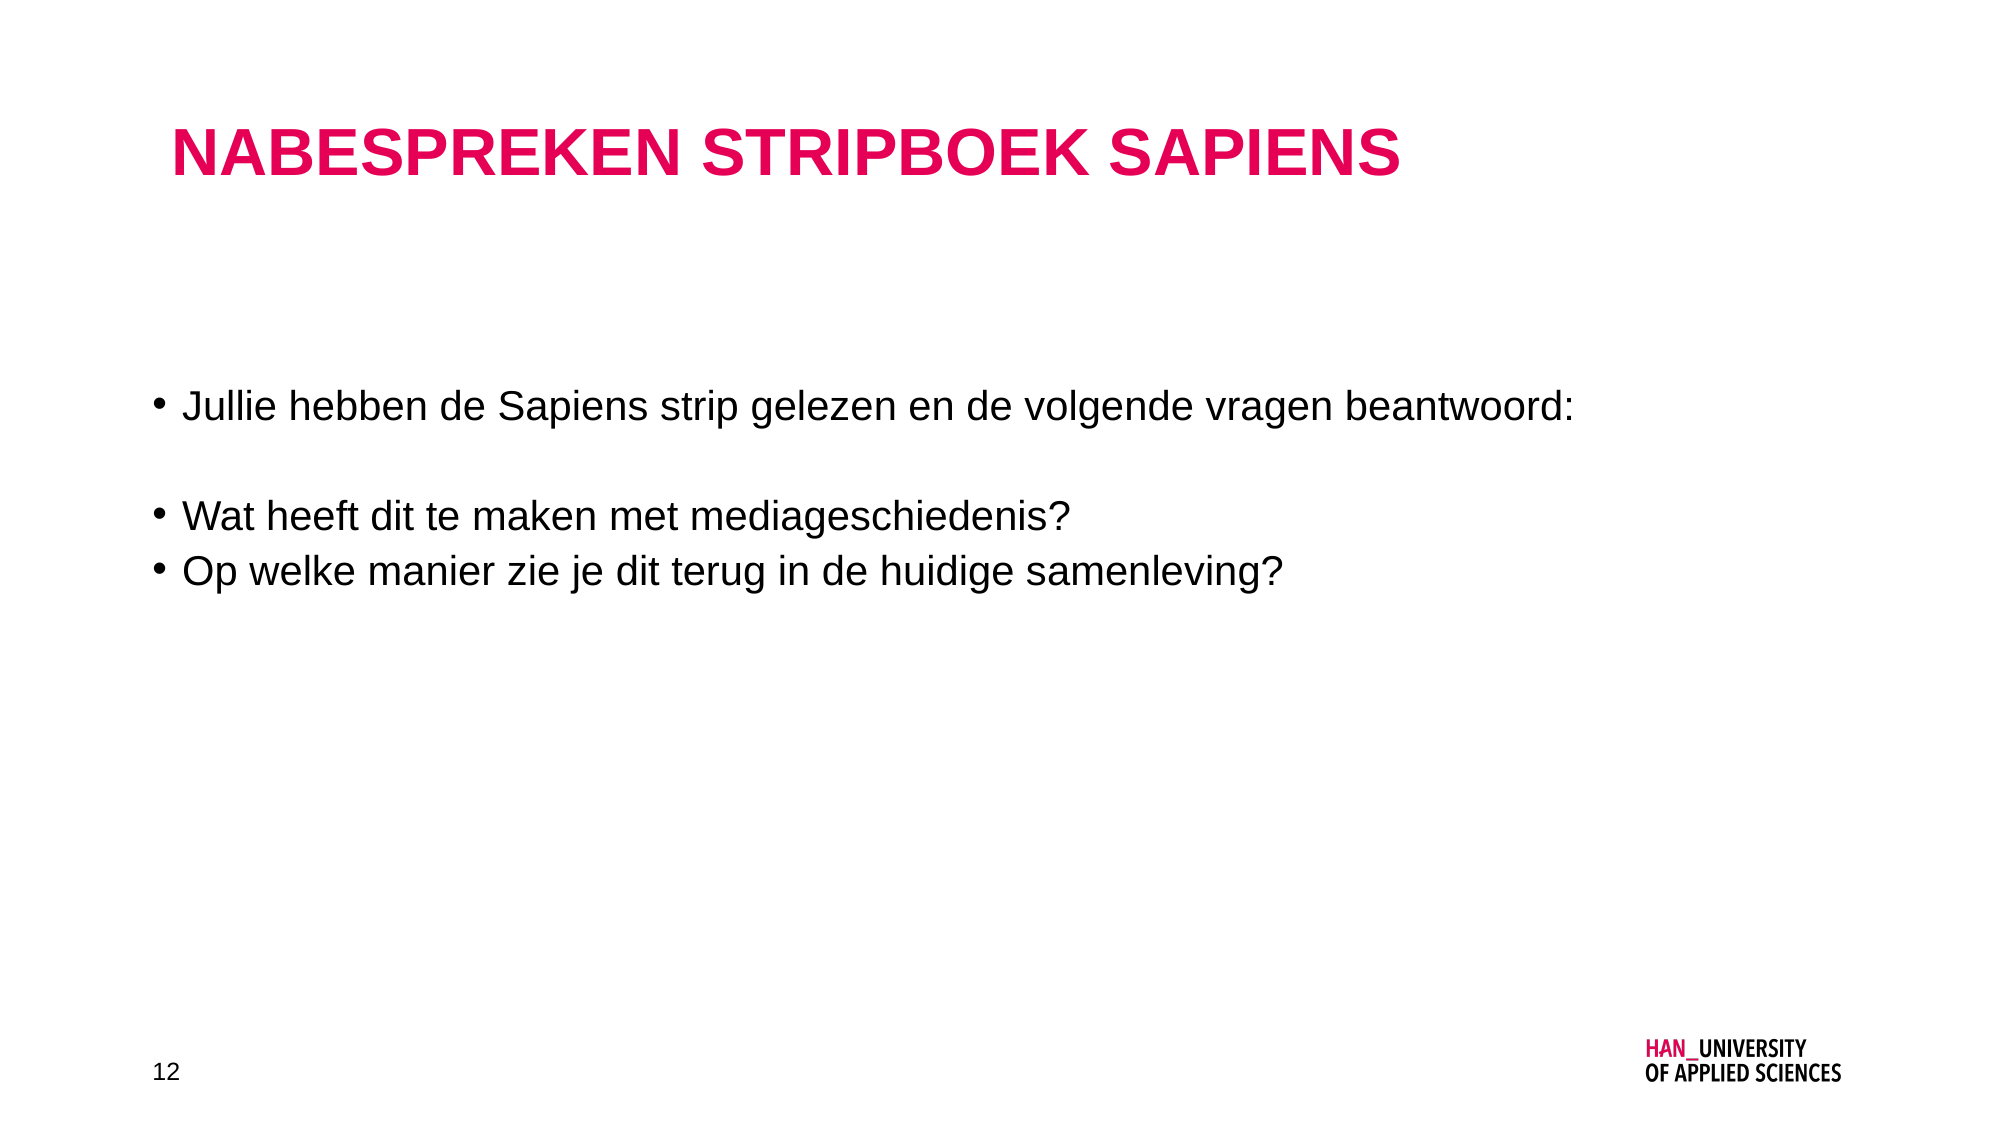

# nabespreken stripboek sapiens

Jullie hebben de Sapiens strip gelezen en de volgende vragen beantwoord:

Wat heeft dit te maken met mediageschiedenis?
Op welke manier zie je dit terug in de huidige samenleving?

12